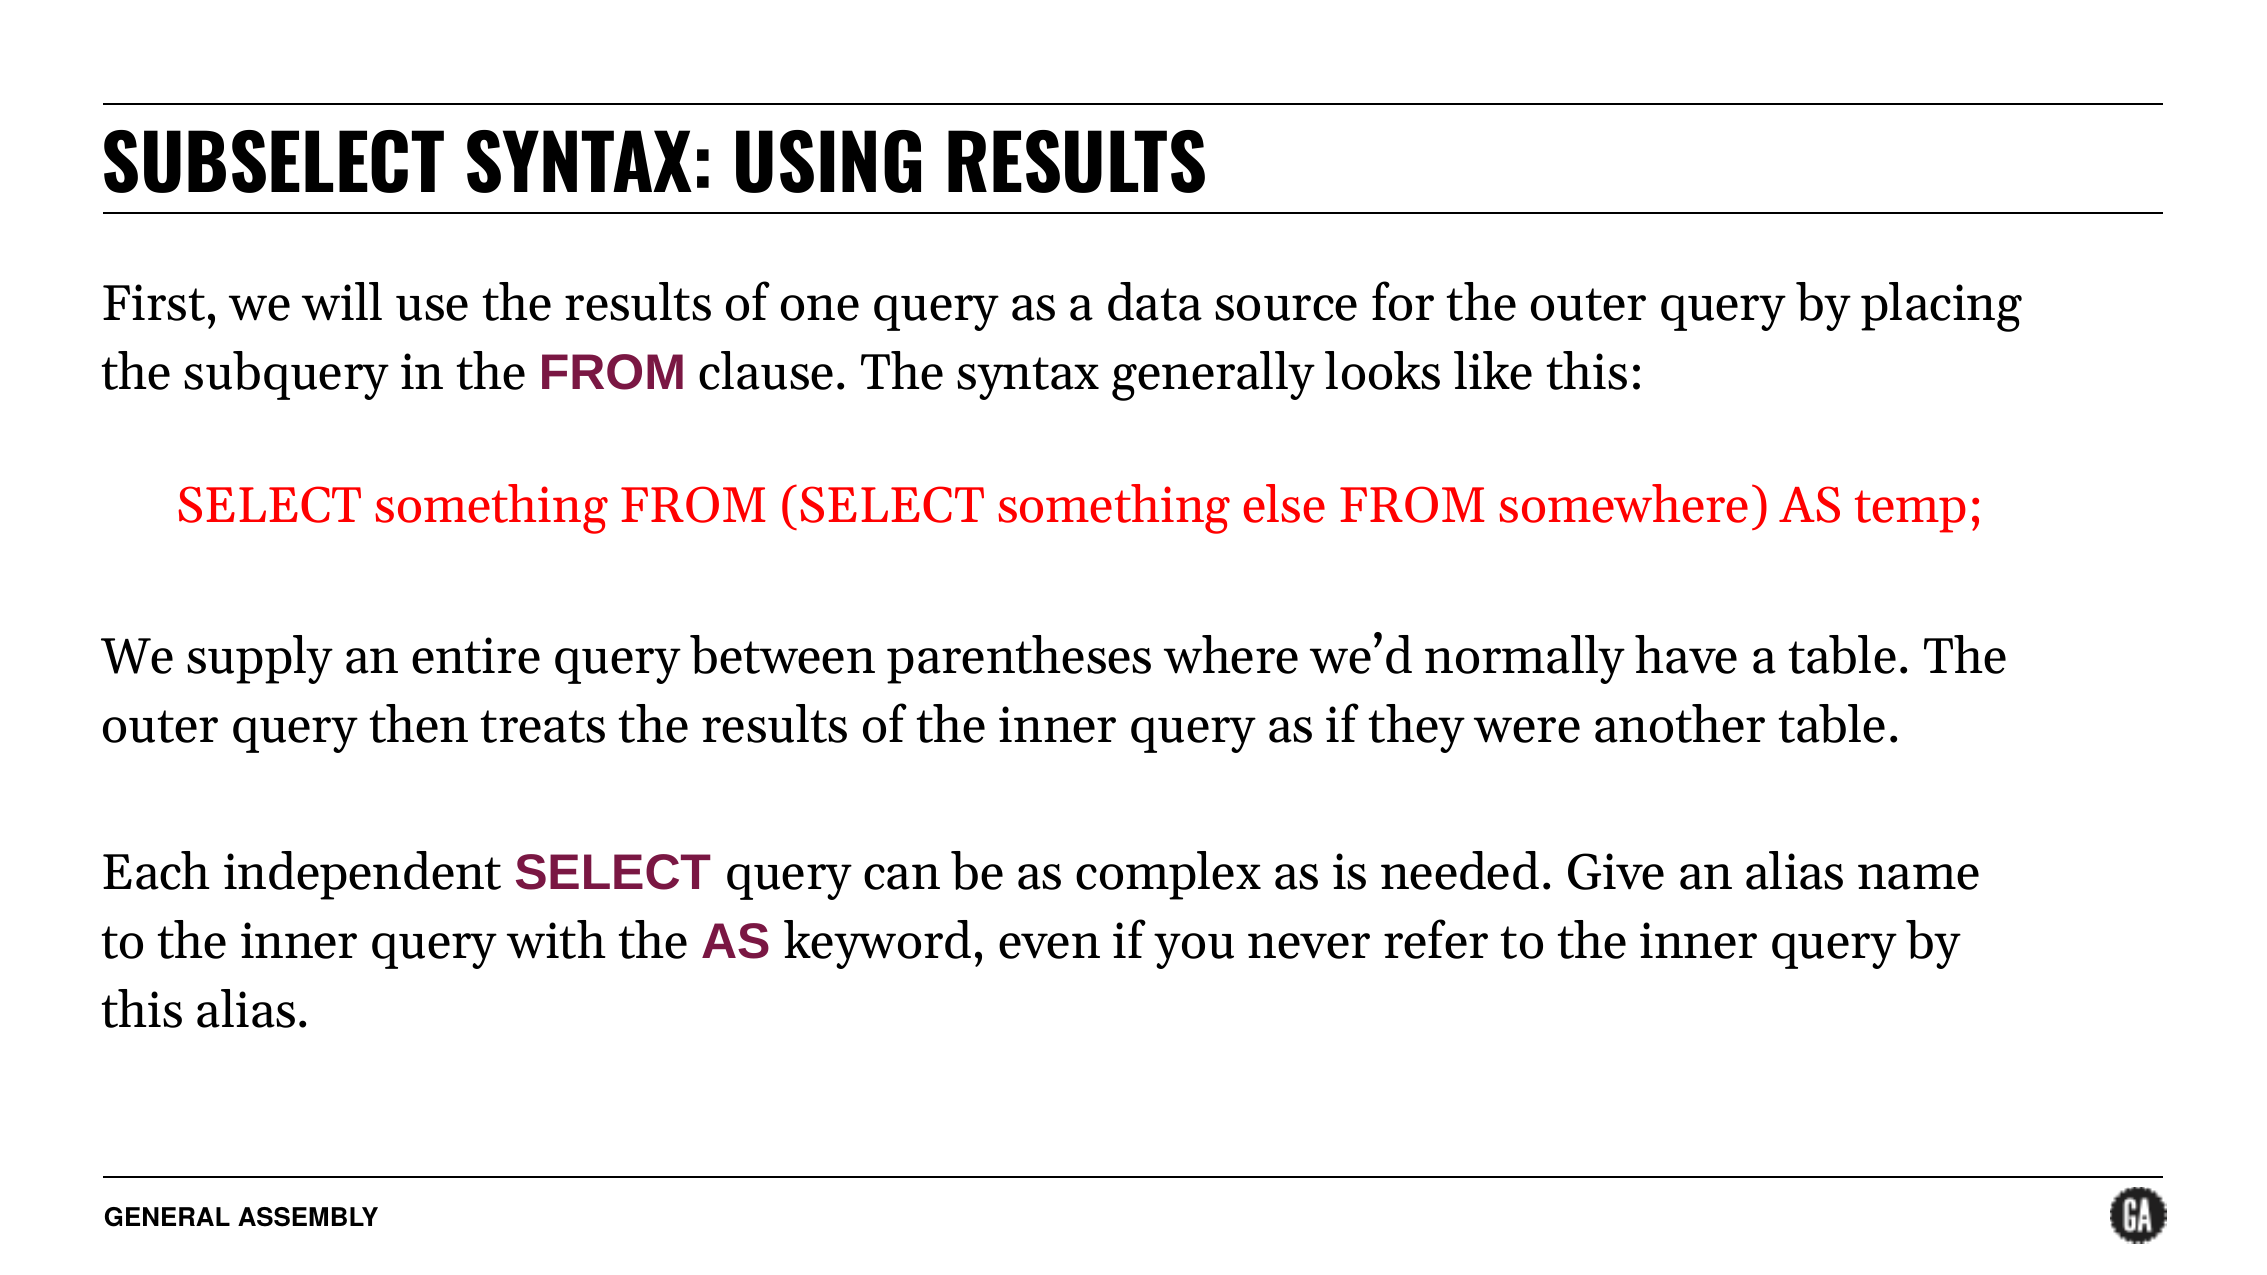

# SUBSELECT SYNTAX: USING RESULTS
First, we will use the results of one query as a data source for the outer query by placing the subquery in the FROM clause. The syntax generally looks like this:
SELECT something FROM (SELECT something else FROM somewhere) AS temp;
We supply an entire query between parentheses where we’d normally have a table. The outer query then treats the results of the inner query as if they were another table.

Each independent SELECT query can be as complex as is needed. Give an alias name to the inner query with the AS keyword, even if you never refer to the inner query by this alias.